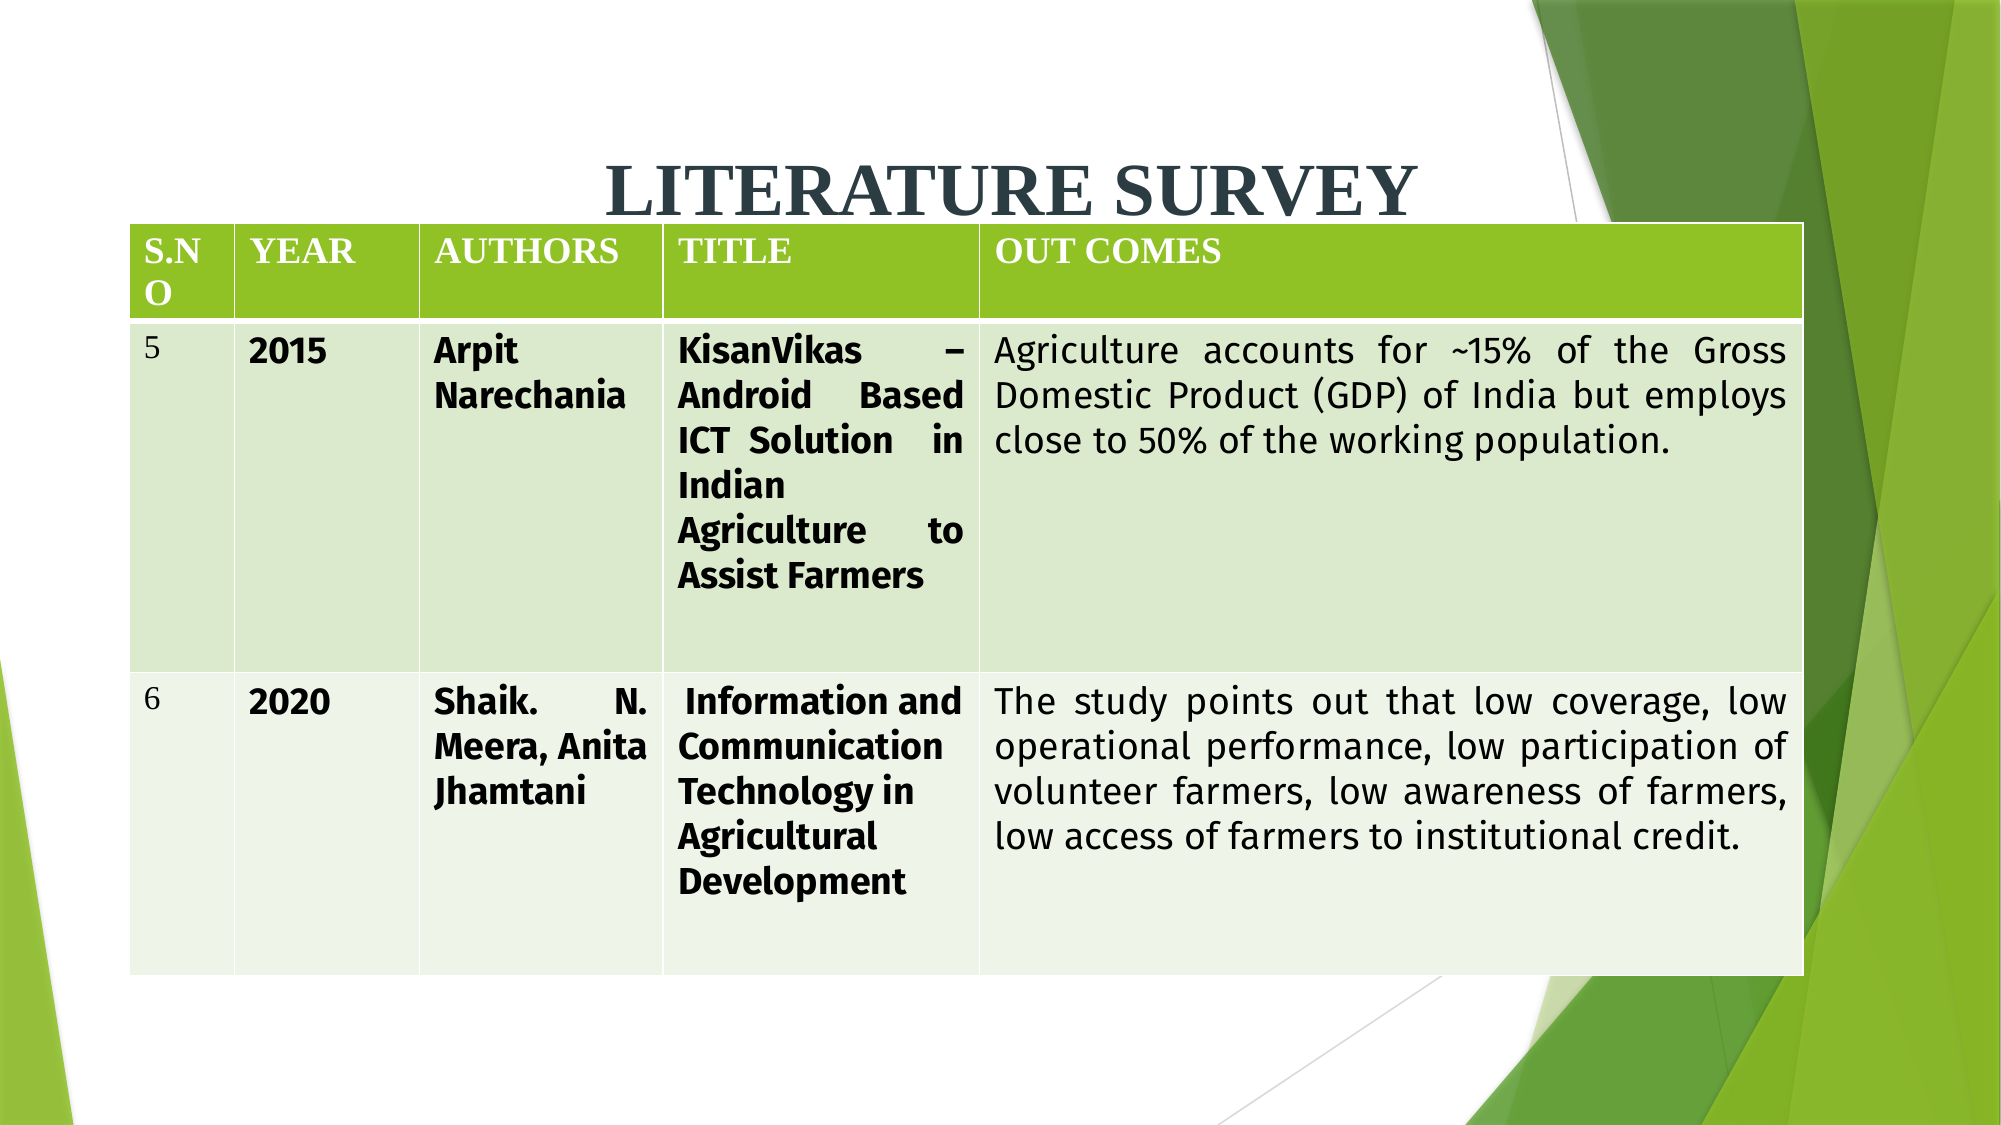

LITERATURE SURVEY
| S.NO | YEAR | AUTHORS | TITLE | OUT COMES |
| --- | --- | --- | --- | --- |
| 5 | 2015 | Arpit Narechania | KisanVikas – Android Based ICT Solution in Indian Agriculture to Assist Farmers | Agriculture accounts for ~15% of the Gross Domestic Product (GDP) of India but employs close to 50% of the working population. |
| 6 | 2020 | Shaik. N. Meera, Anita Jhamtani | Information and Communication Technology in Agricultural Development | The study points out that low coverage, low operational performance, low participation of volunteer farmers, low awareness of farmers, low access of farmers to institutional credit. |